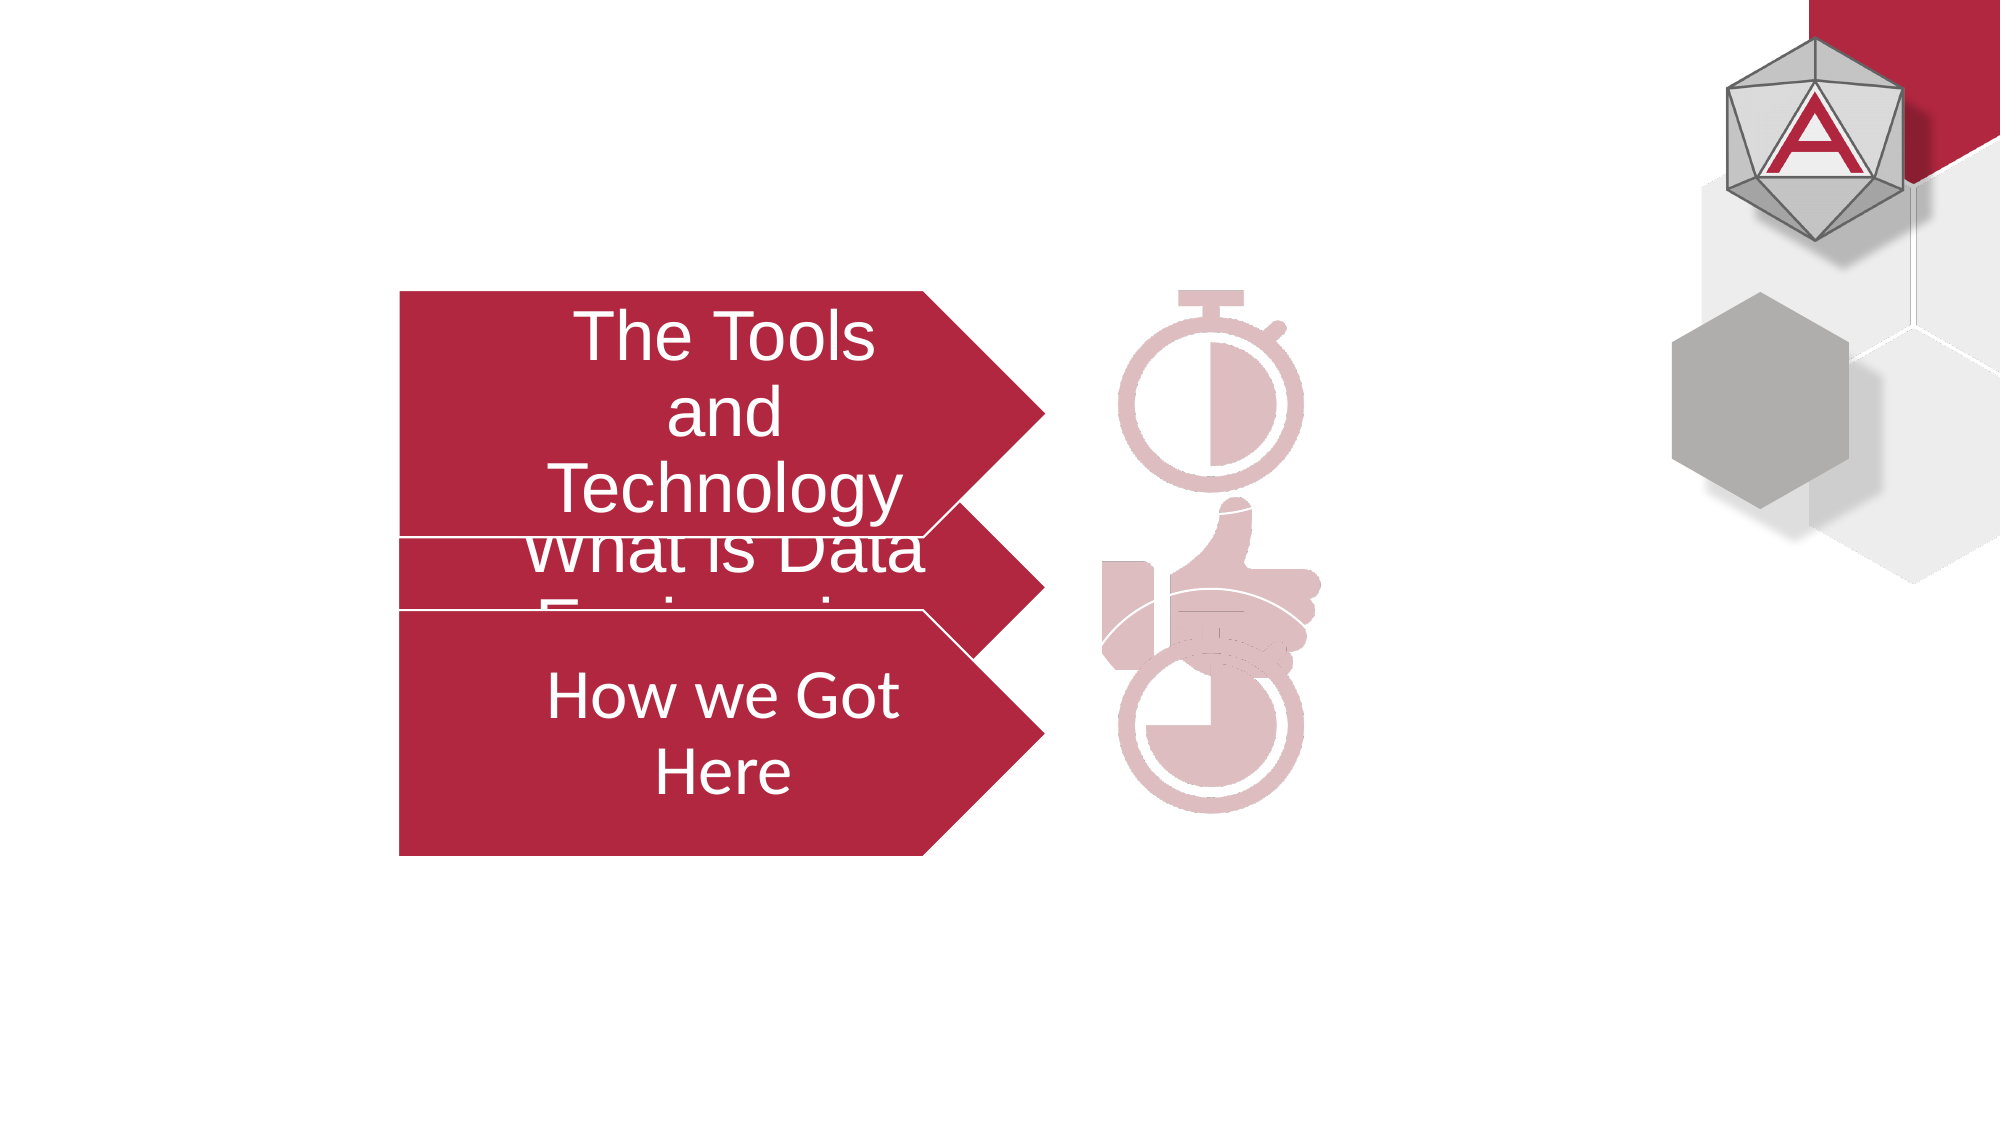

#

The Tools and Technology

How we Got Here

What is Data Engineering